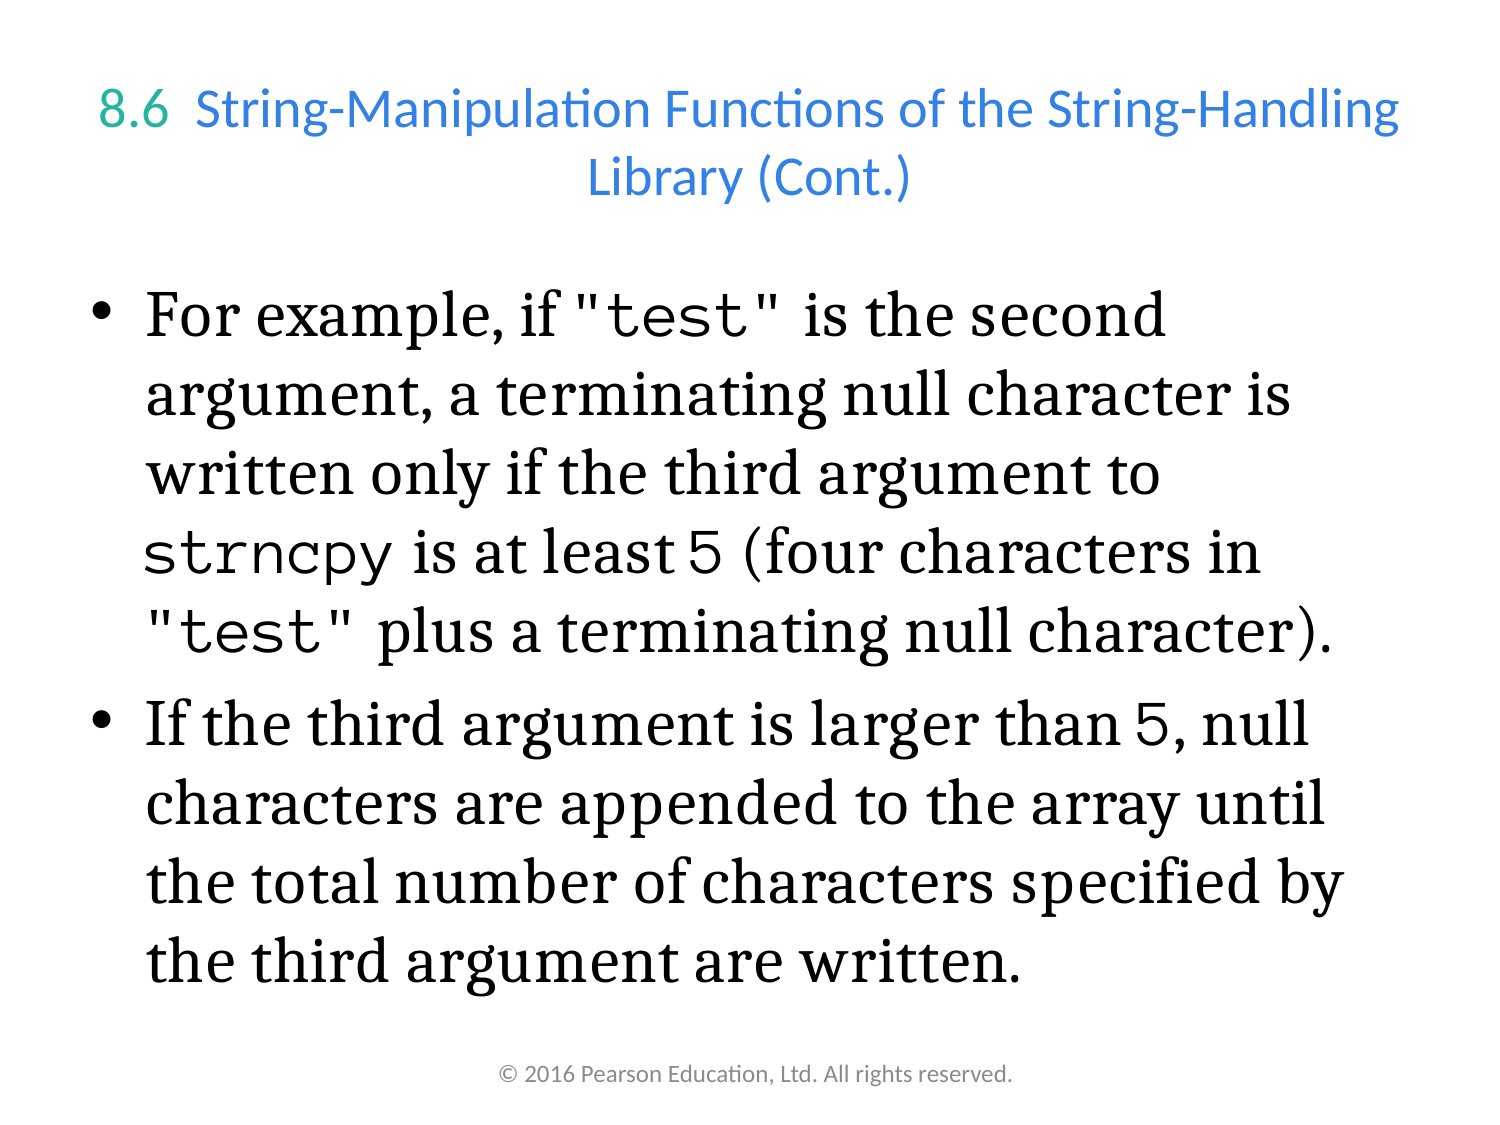

# 8.6  String-Manipulation Functions of the String-Handling Library (Cont.)
For example, if "test" is the second argument, a terminating null character is written only if the third argument to strncpy is at least 5 (four characters in "test" plus a terminating null character).
If the third argument is larger than 5, null characters are appended to the array until the total number of characters specified by the third argument are written.
© 2016 Pearson Education, Ltd. All rights reserved.